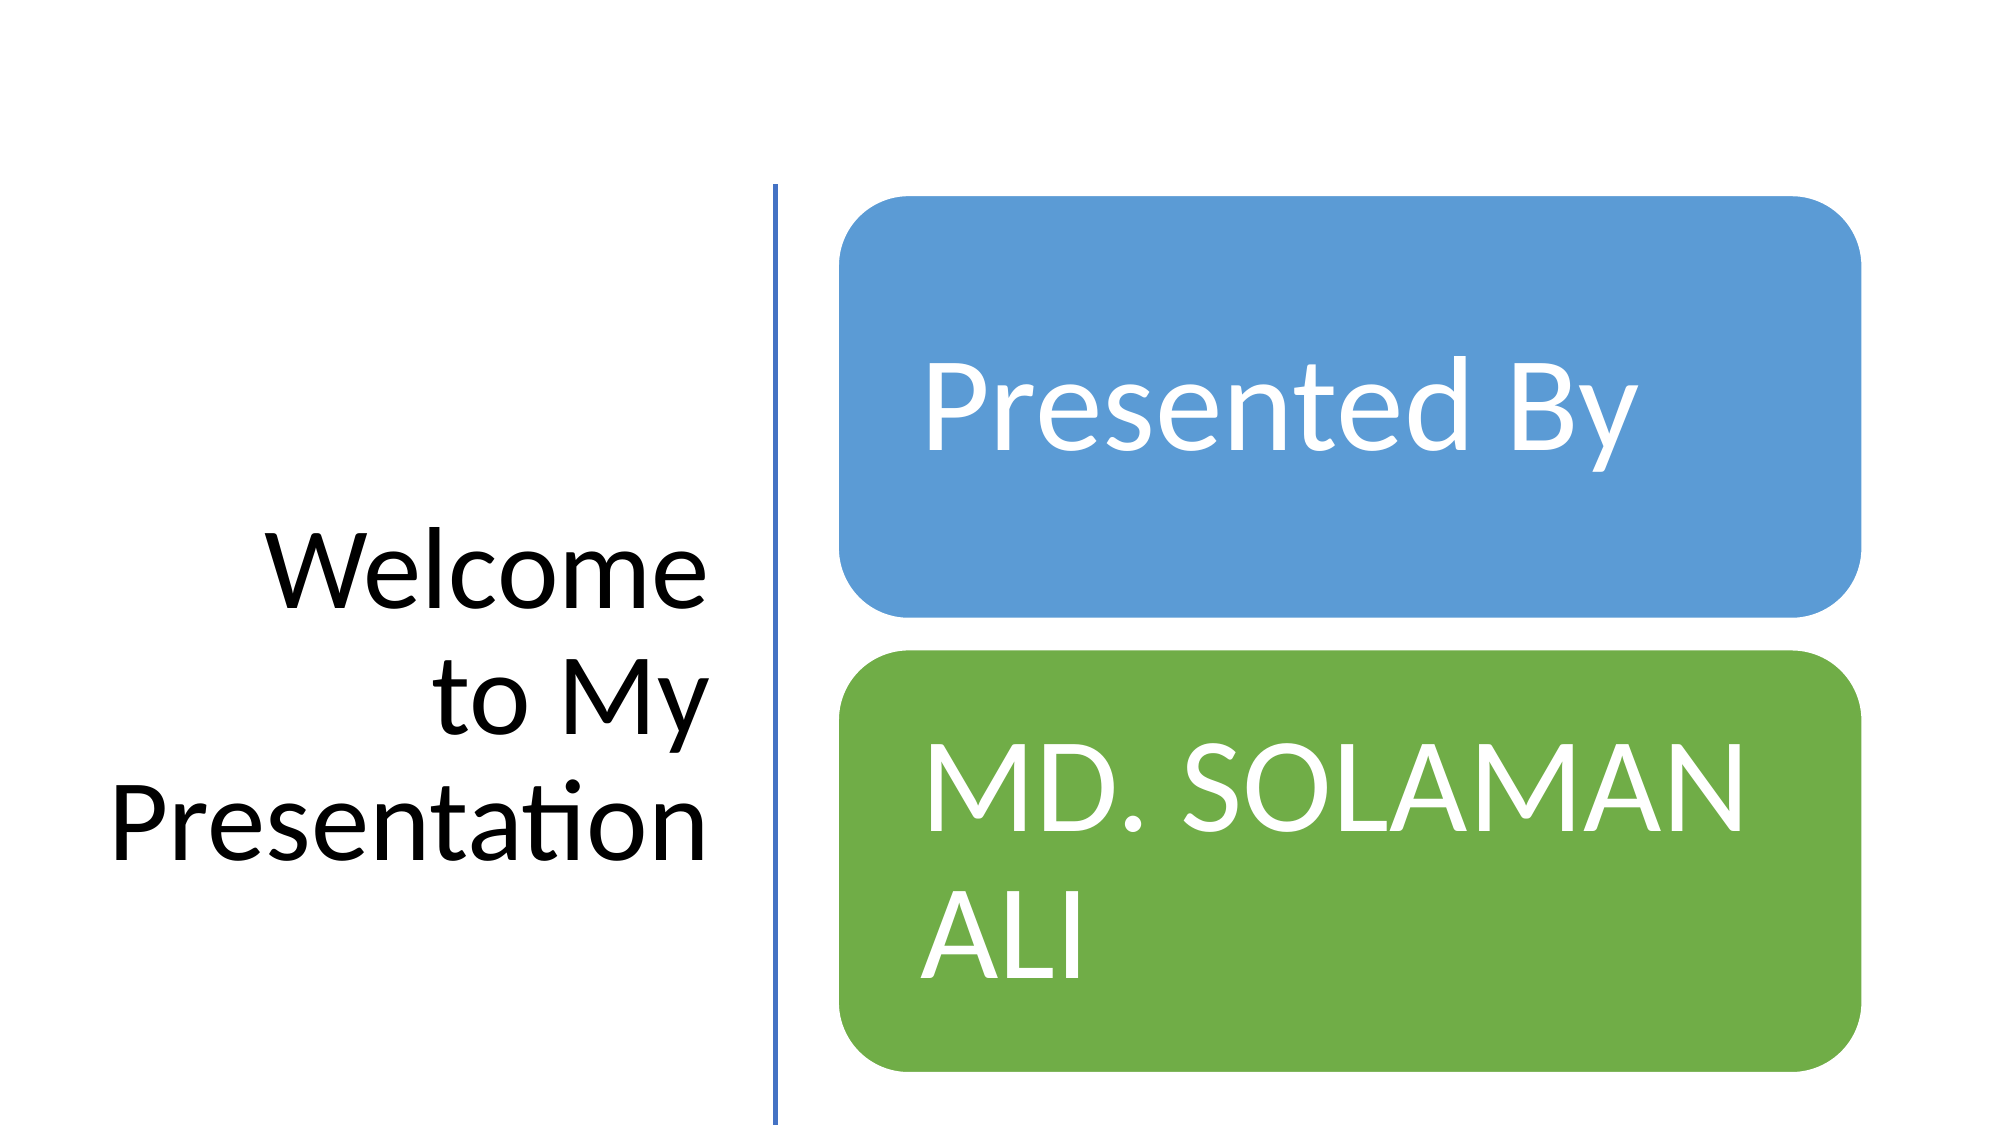

# Welcome to My Presentation
Presented By
MD. SOLAMAN ALI